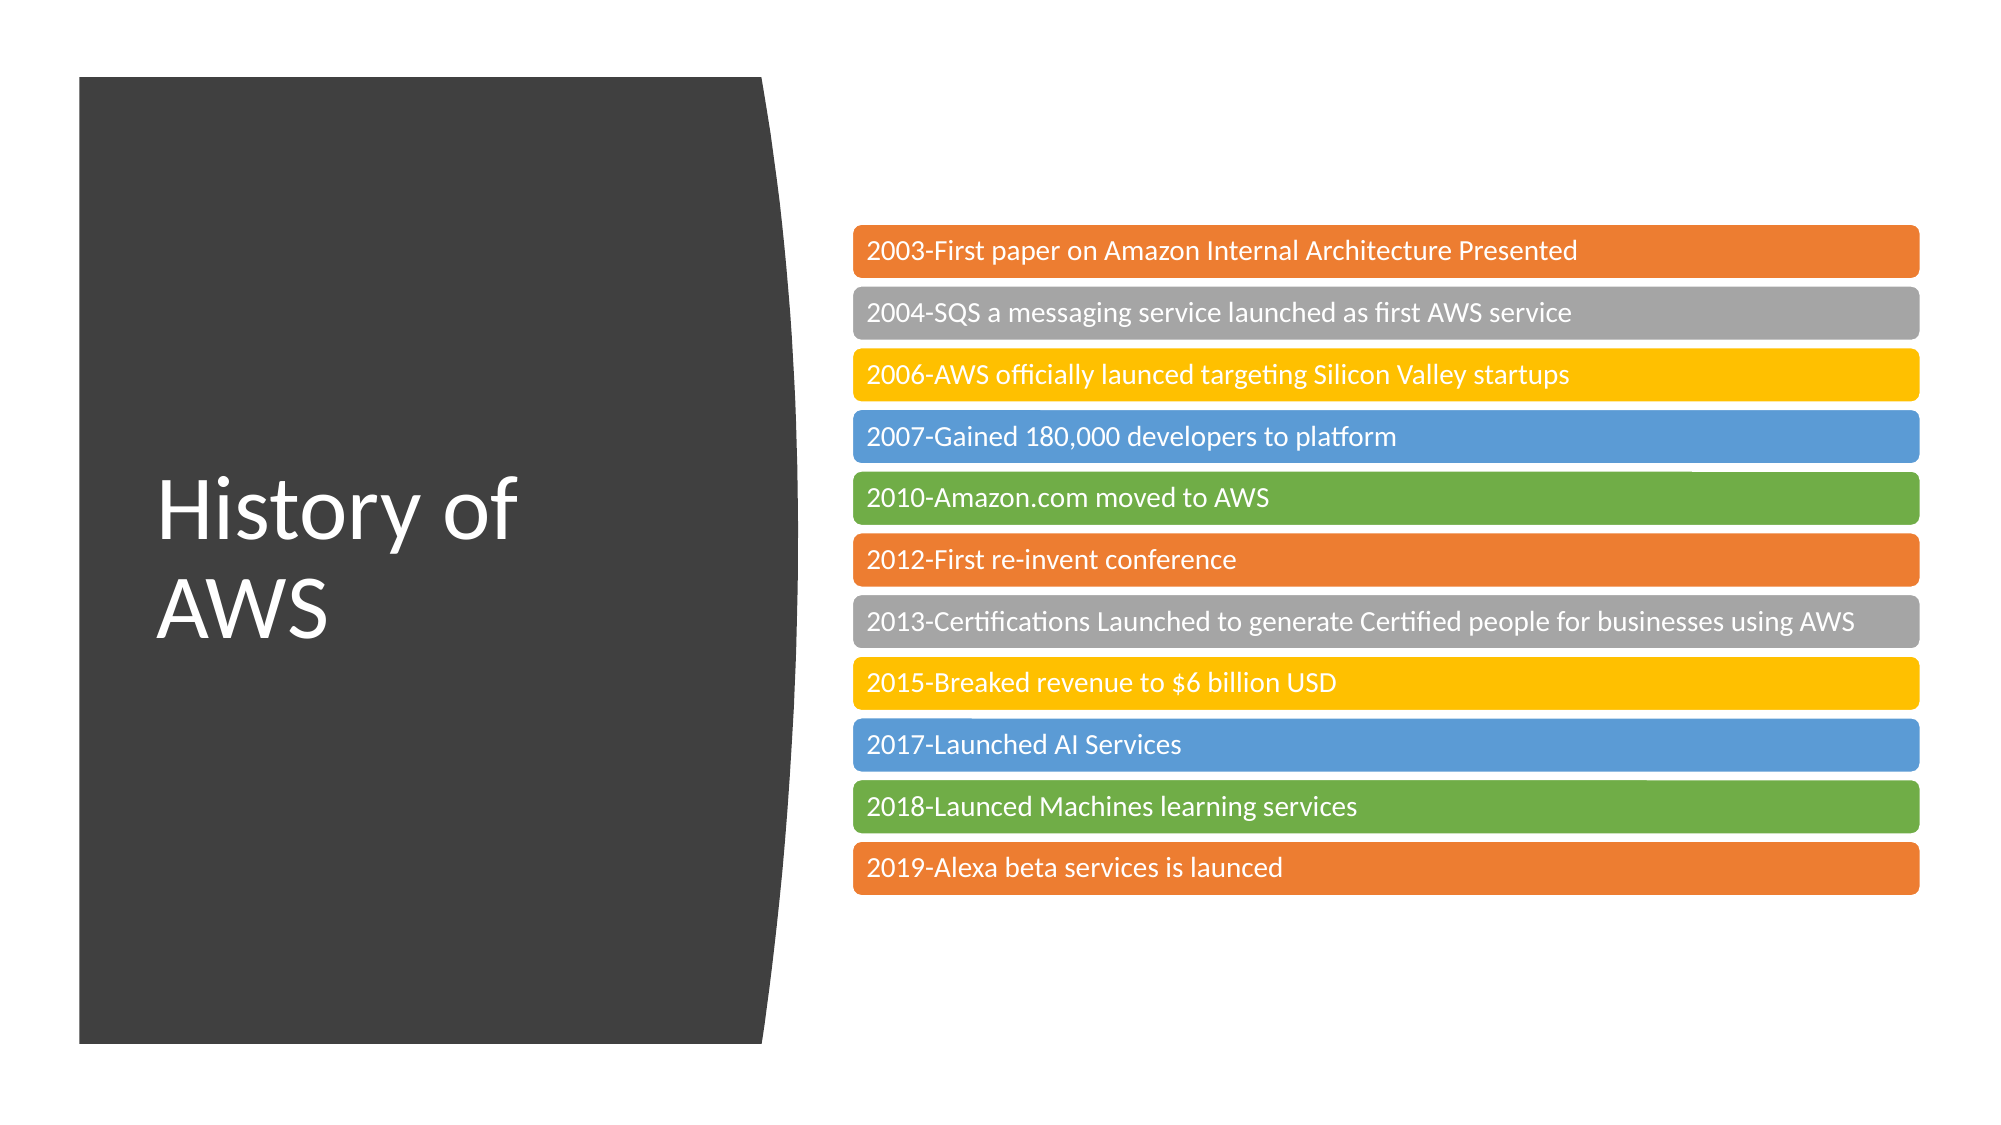

2003-First paper on Amazon Internal Architecture Presented
2004-SQS a messaging service launched as first AWS service
2006-AWS officially launced targeting Silicon Valley startups
2007-Gained 180,000 developers to platform
2010-Amazon.com moved to AWS
2012-First re-invent conference
2013-Certifications Launched to generate Certified people for businesses using AWS
2015-Breaked revenue to $6 billion USD
2017-Launched AI Services
2018-Launced Machines learning services
2019-Alexa beta services is launced

# History of AWS